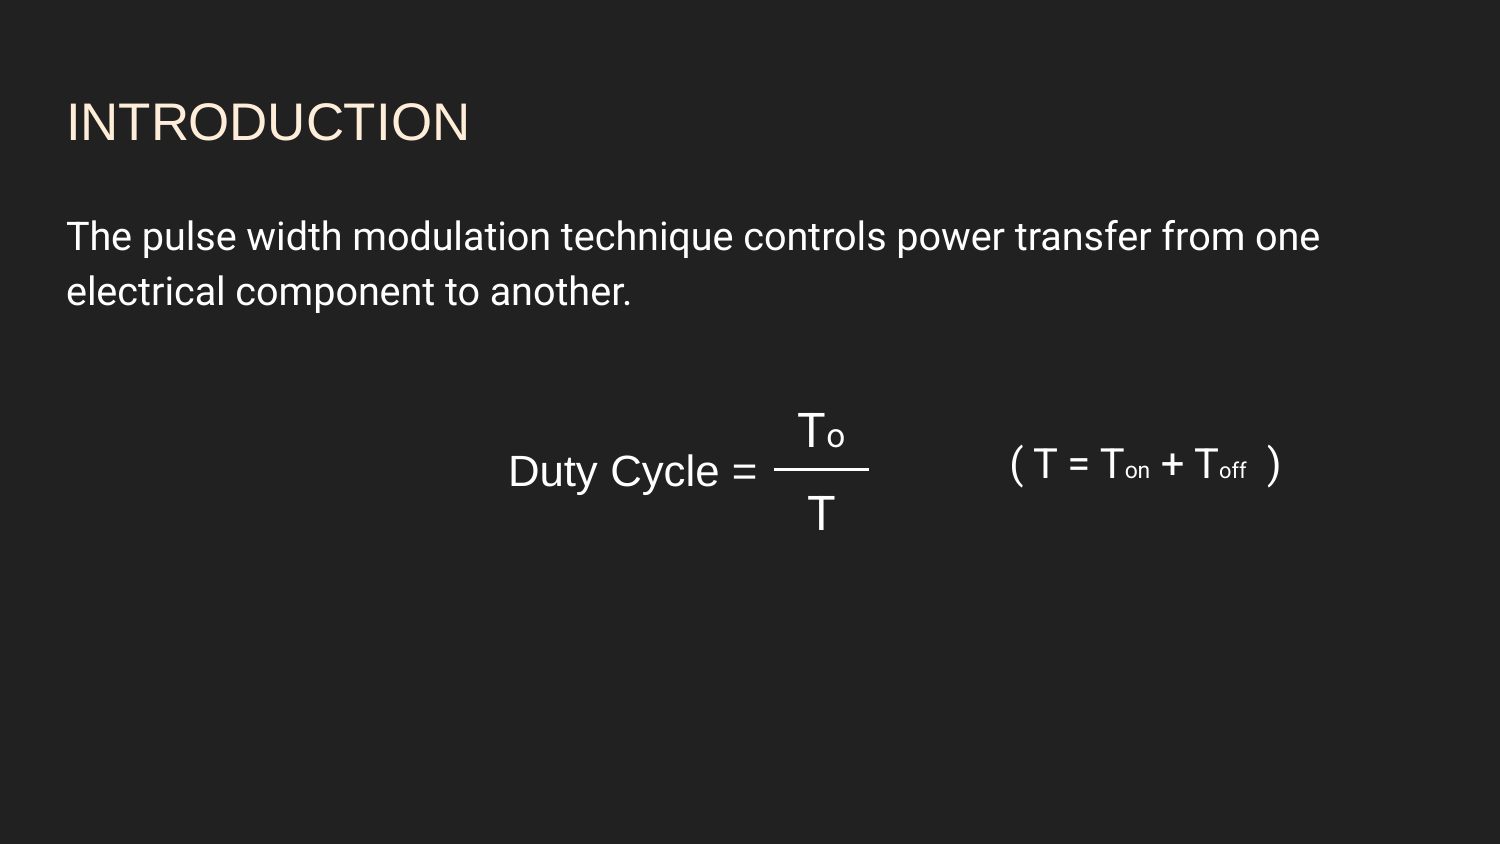

# INTRODUCTION
The pulse width modulation technique controls power transfer from one electrical component to another.

To
T
Duty Cycle =
( T = Ton + Toff  )